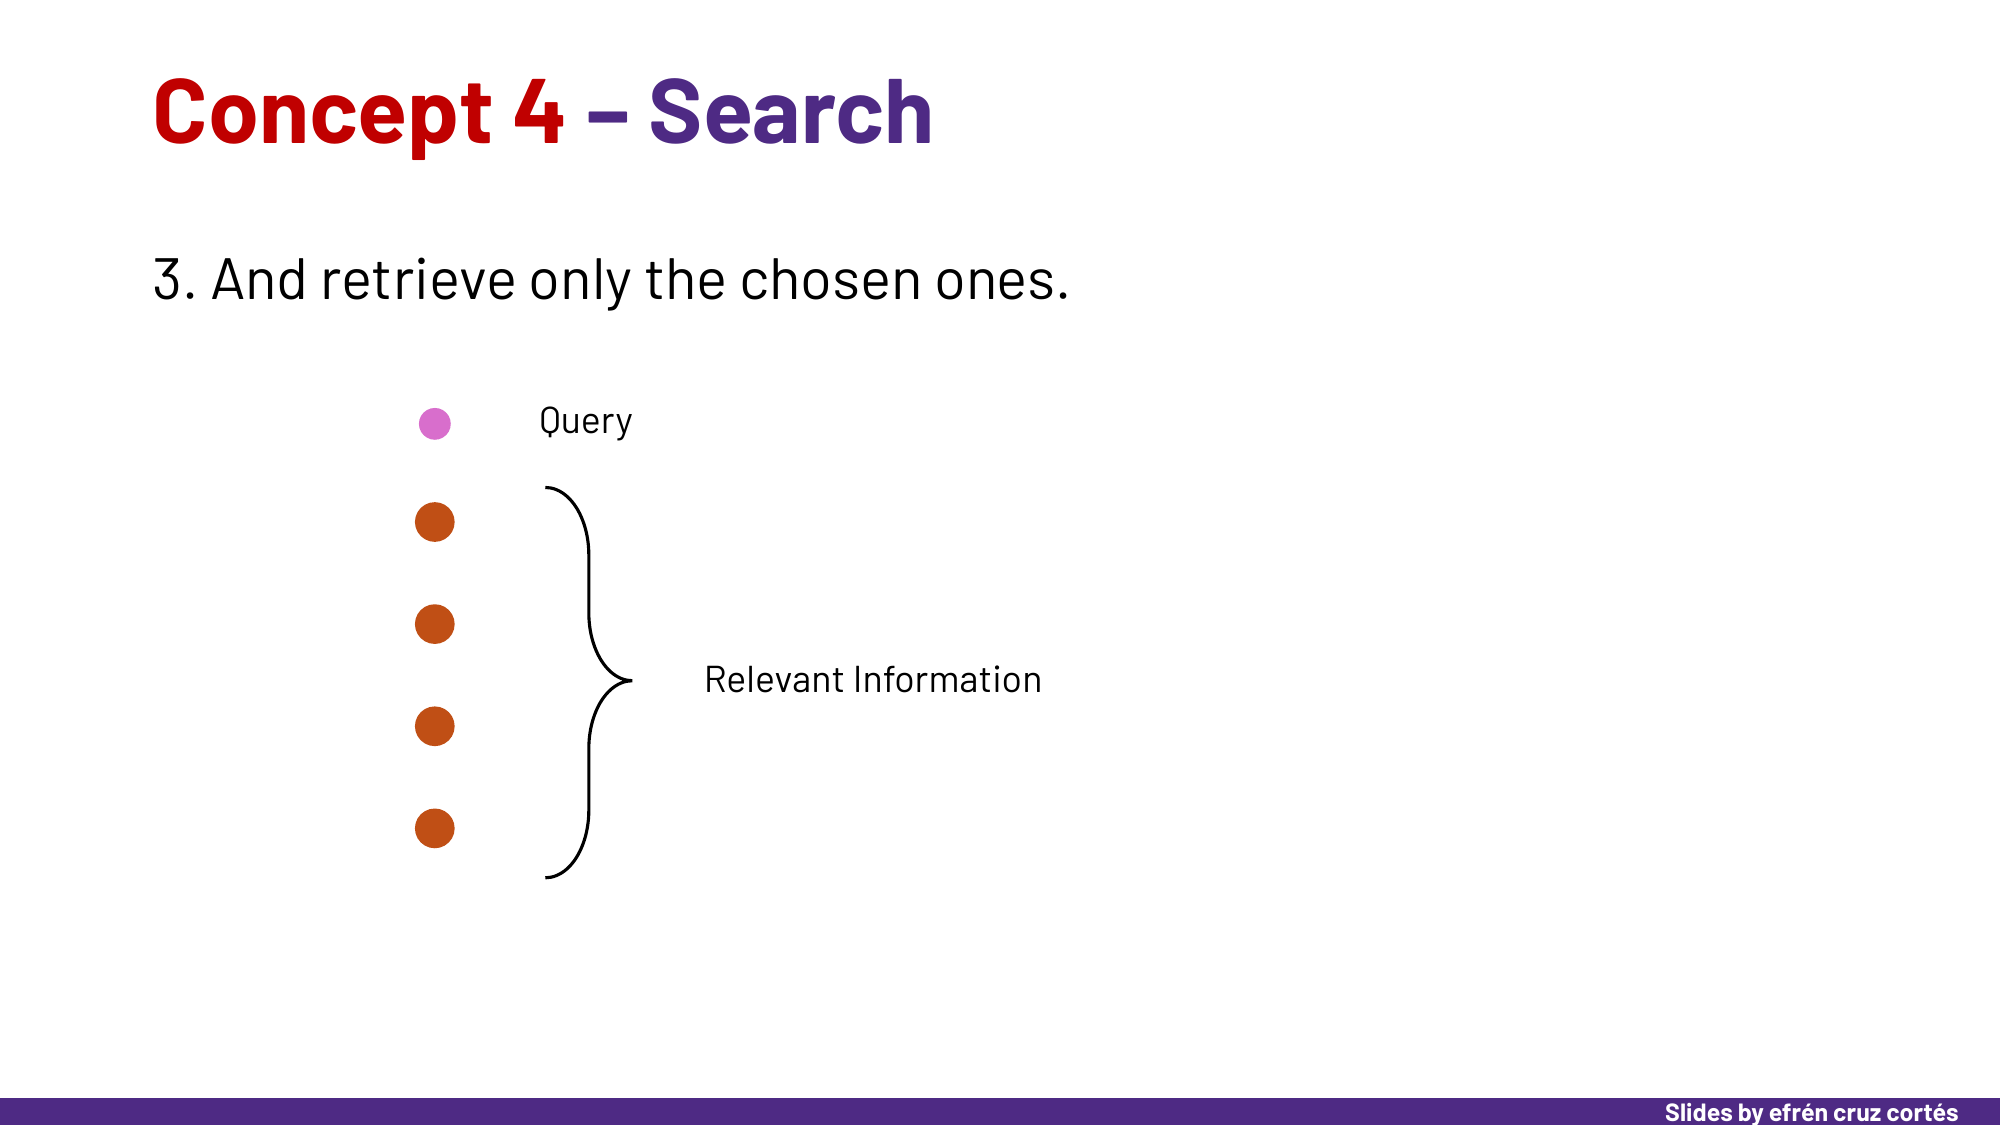

# Concept 4 – Search
3. And retrieve only the chosen ones.
Query

Relevant Information